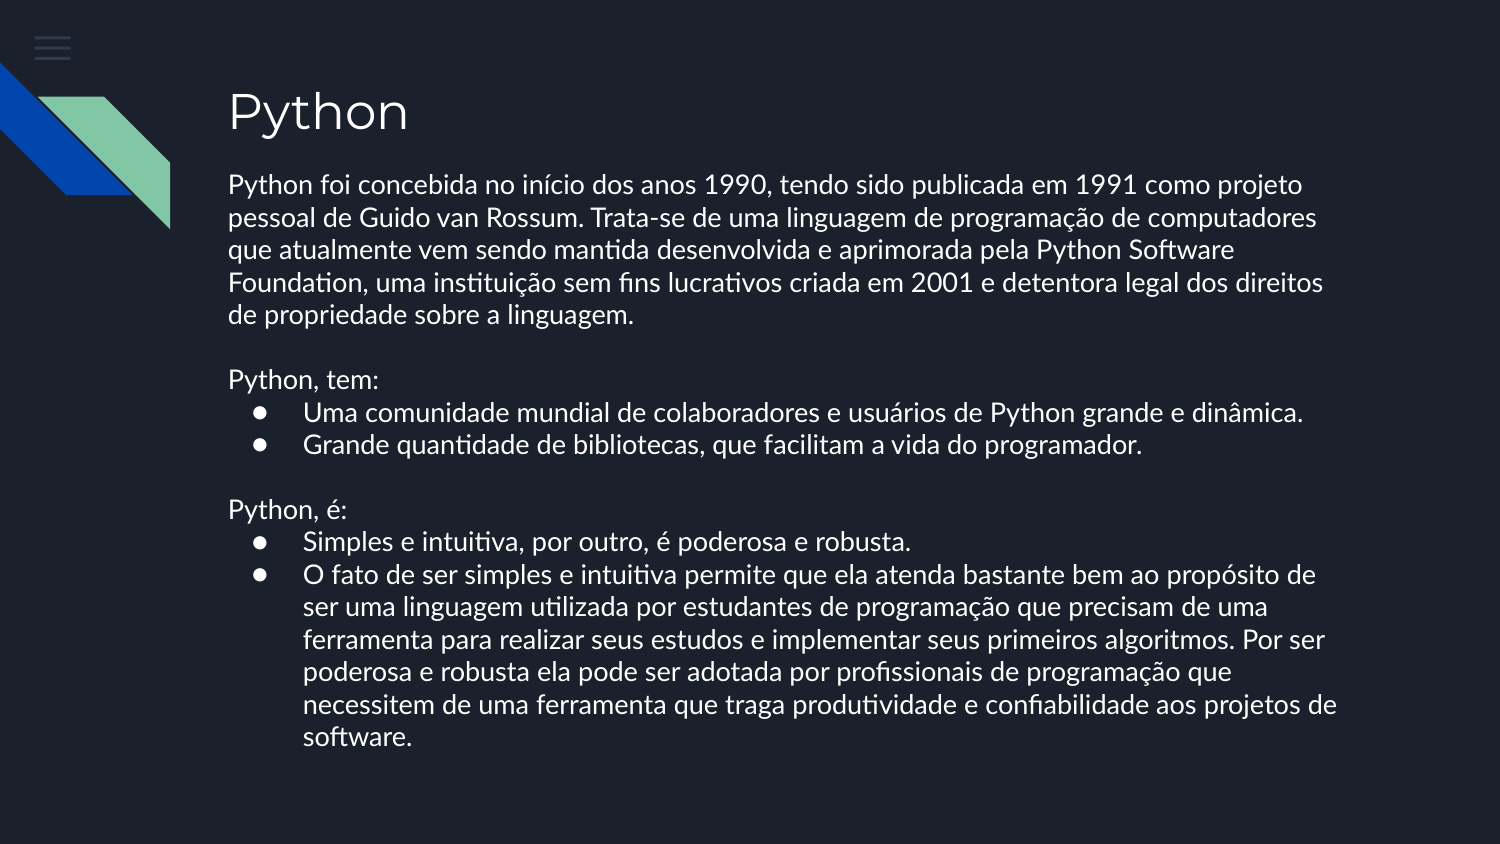

# Python
Python foi concebida no início dos anos 1990, tendo sido publicada em 1991 como projeto pessoal de Guido van Rossum. Trata-se de uma linguagem de programação de computadores que atualmente vem sendo mantida desenvolvida e aprimorada pela Python Software Foundation, uma instituição sem fins lucrativos criada em 2001 e detentora legal dos direitos de propriedade sobre a linguagem.
Python, tem:
Uma comunidade mundial de colaboradores e usuários de Python grande e dinâmica.
Grande quantidade de bibliotecas, que facilitam a vida do programador.

Python, é:
Simples e intuitiva, por outro, é poderosa e robusta.
O fato de ser simples e intuitiva permite que ela atenda bastante bem ao propósito de ser uma linguagem utilizada por estudantes de programação que precisam de uma ferramenta para realizar seus estudos e implementar seus primeiros algoritmos. Por ser poderosa e robusta ela pode ser adotada por profissionais de programação que necessitem de uma ferramenta que traga produtividade e confiabilidade aos projetos de software.